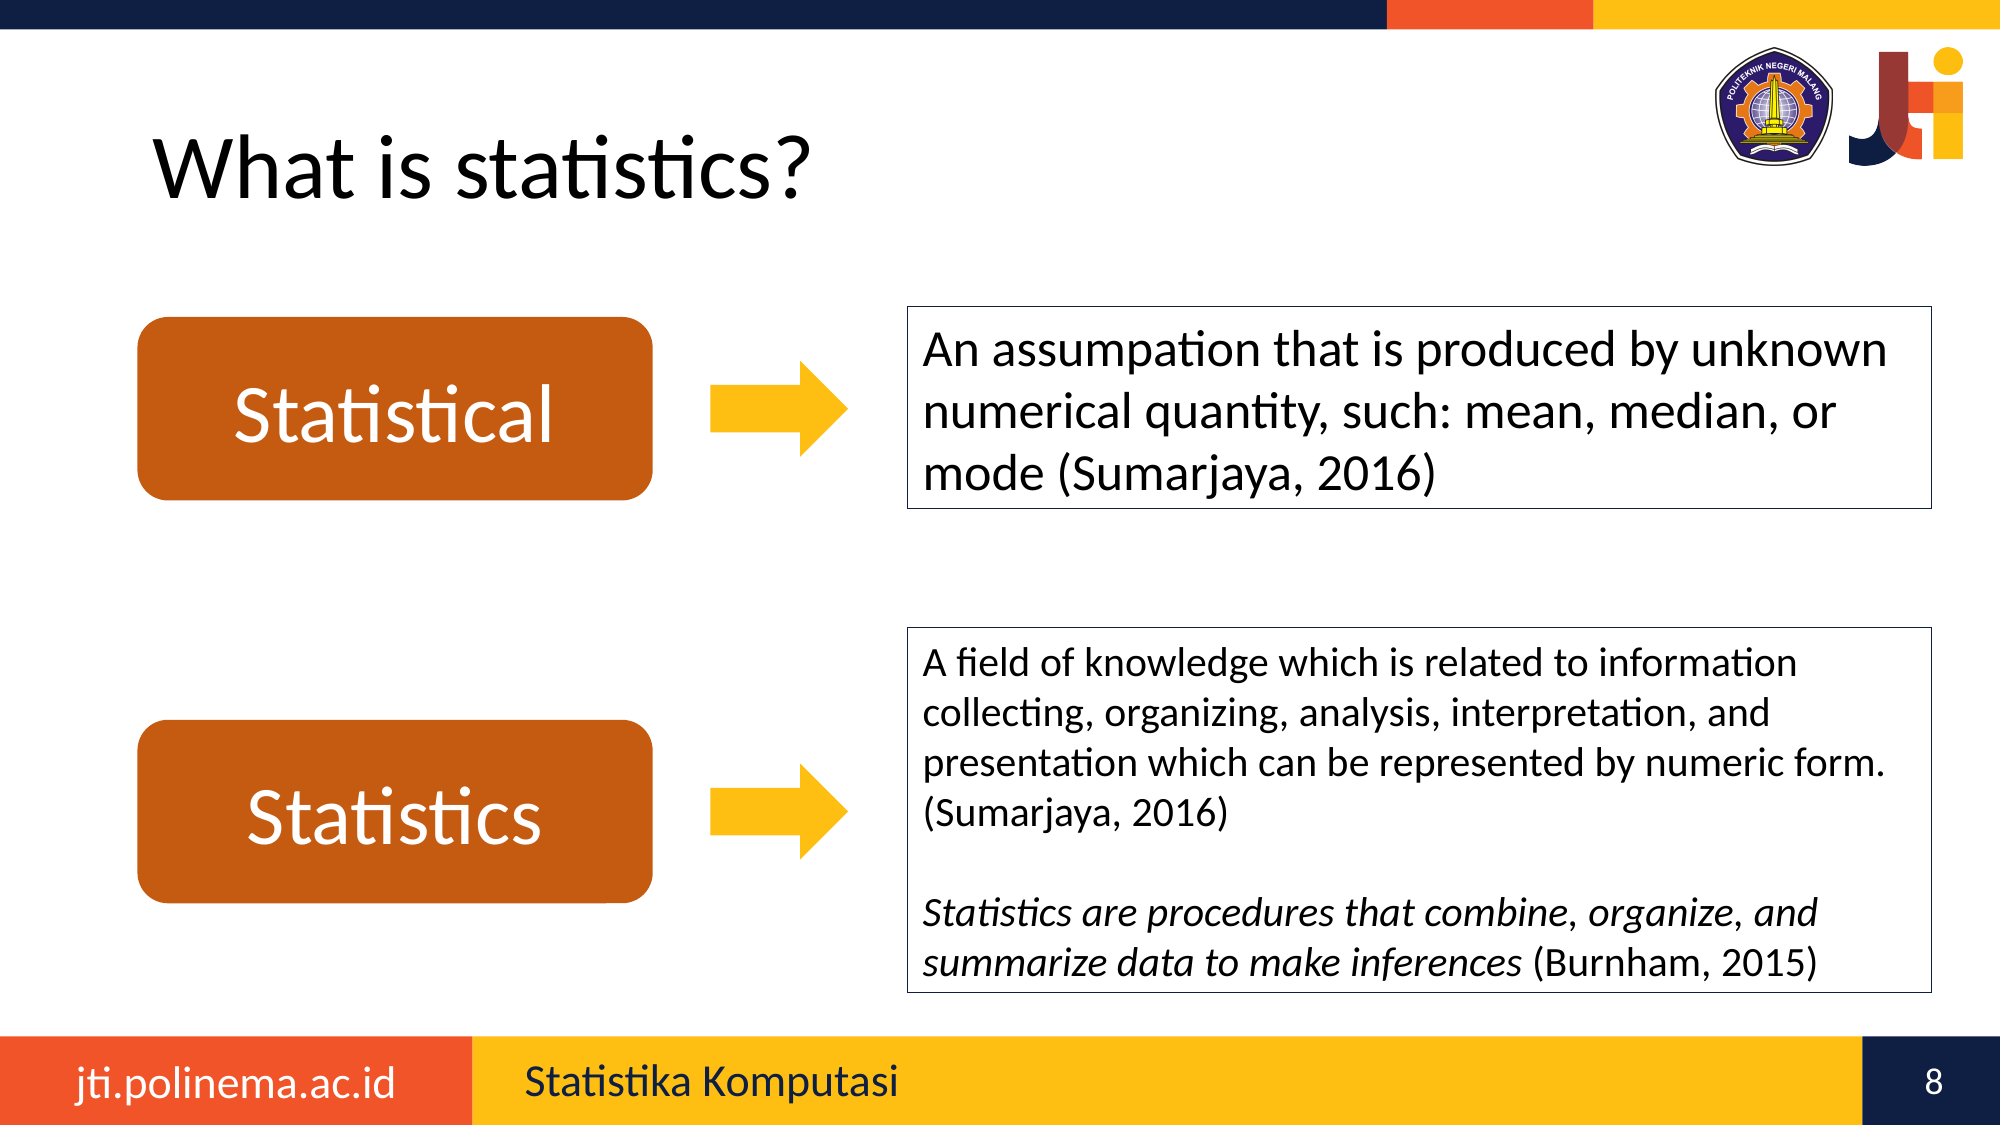

# What is statistics?
An assumpation that is produced by unknown numerical quantity, such: mean, median, or mode (Sumarjaya, 2016)
Statistical

A field of knowledge which is related to information collecting, organizing, analysis, interpretation, and presentation which can be represented by numeric form. (Sumarjaya, 2016)

Statistics are procedures that combine, organize, and summarize data to make inferences (Burnham, 2015)
Statistics

8